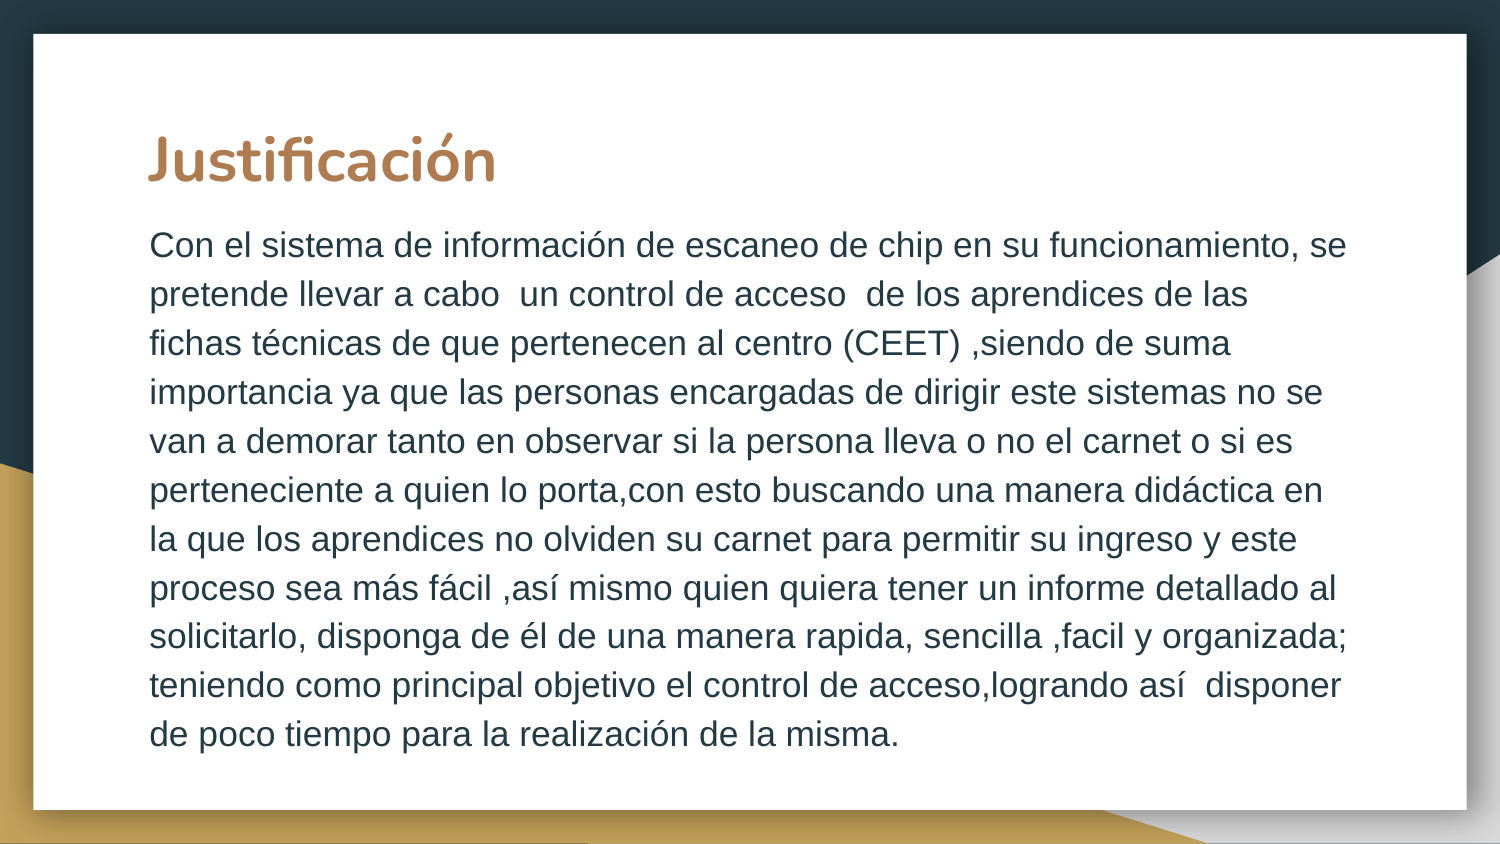

# Justificación
Con el sistema de información de escaneo de chip en su funcionamiento, se pretende llevar a cabo  un control de acceso  de los aprendices de las fichas técnicas de que pertenecen al centro (CEET) ,siendo de suma importancia ya que las personas encargadas de dirigir este sistemas no se van a demorar tanto en observar si la persona lleva o no el carnet o si es perteneciente a quien lo porta,con esto buscando una manera didáctica en la que los aprendices no olviden su carnet para permitir su ingreso y este proceso sea más fácil ,así mismo quien quiera tener un informe detallado al solicitarlo, disponga de él de una manera rapida, sencilla ,facil y organizada; teniendo como principal objetivo el control de acceso,logrando así  disponer de poco tiempo para la realización de la misma.